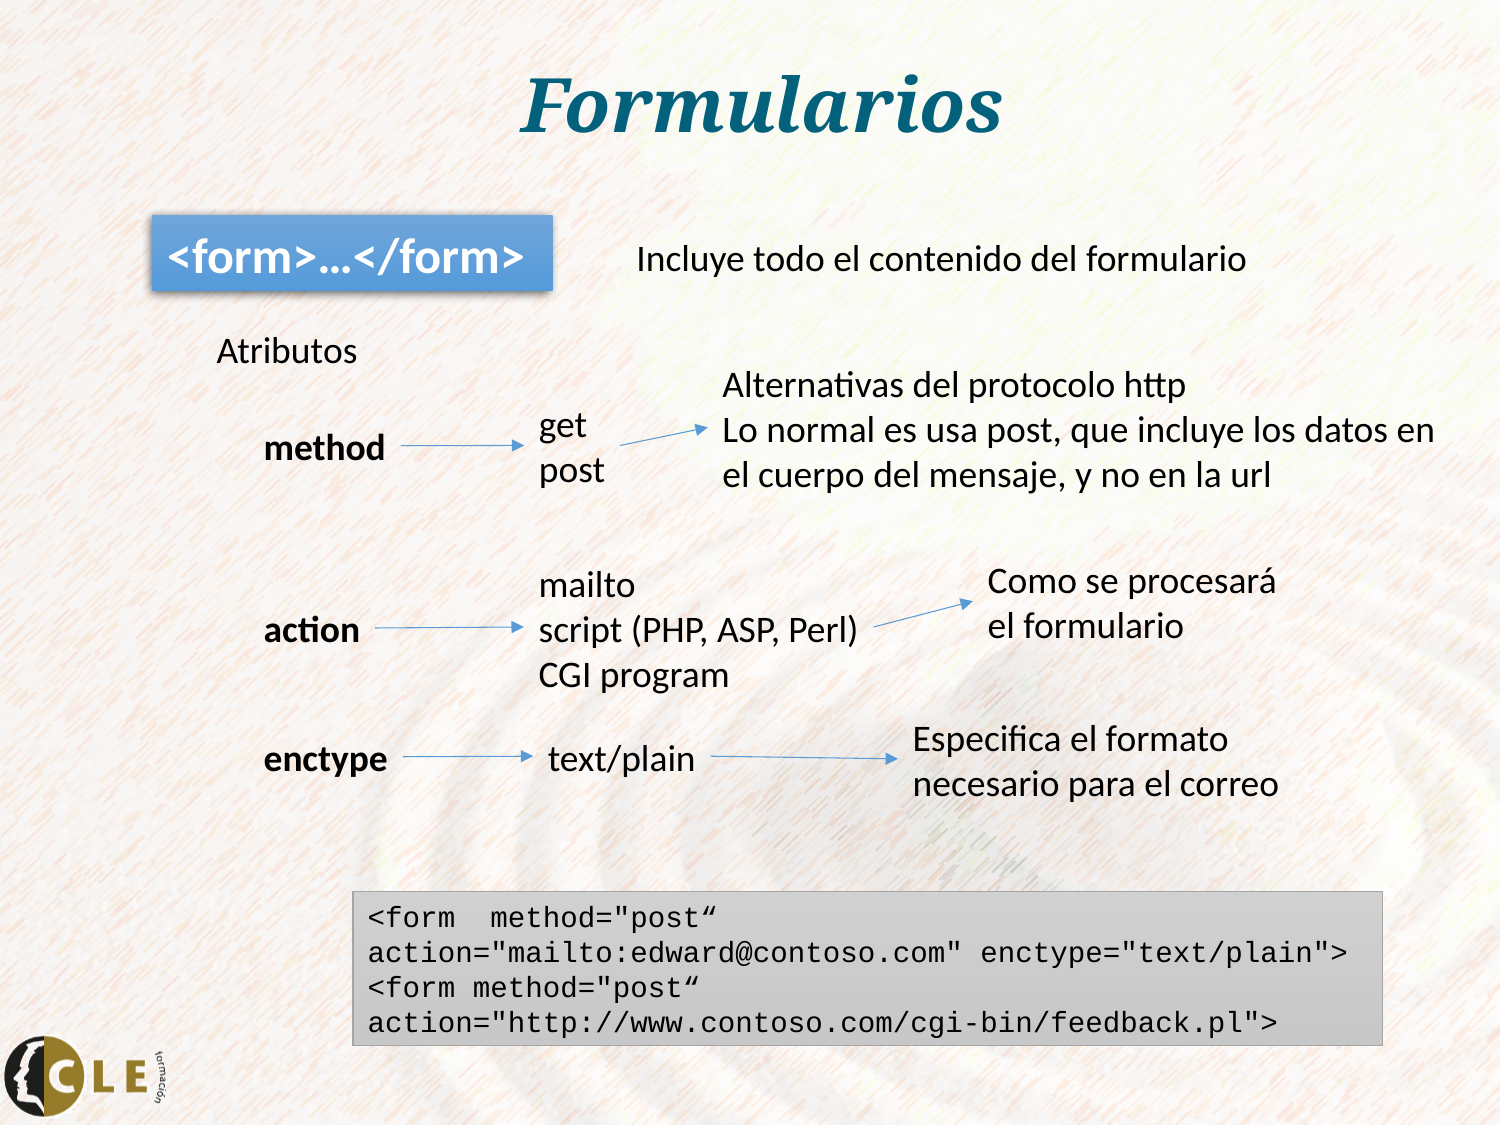

# Formularios
<form>…</form>
Incluye todo el contenido del formulario
Atributos
Alternativas del protocolo http
Lo normal es usa post, que incluye los datos en el cuerpo del mensaje, y no en la url
get
post
method
Como se procesará el formulario
mailto
script (PHP, ASP, Perl)
CGI program
action
Especifica el formato necesario para el correo
text/plain
enctype
<form  method="post“
action="mailto:edward@contoso.com" enctype="text/plain">
<form method="post“
action="http://www.contoso.com/cgi-bin/feedback.pl">